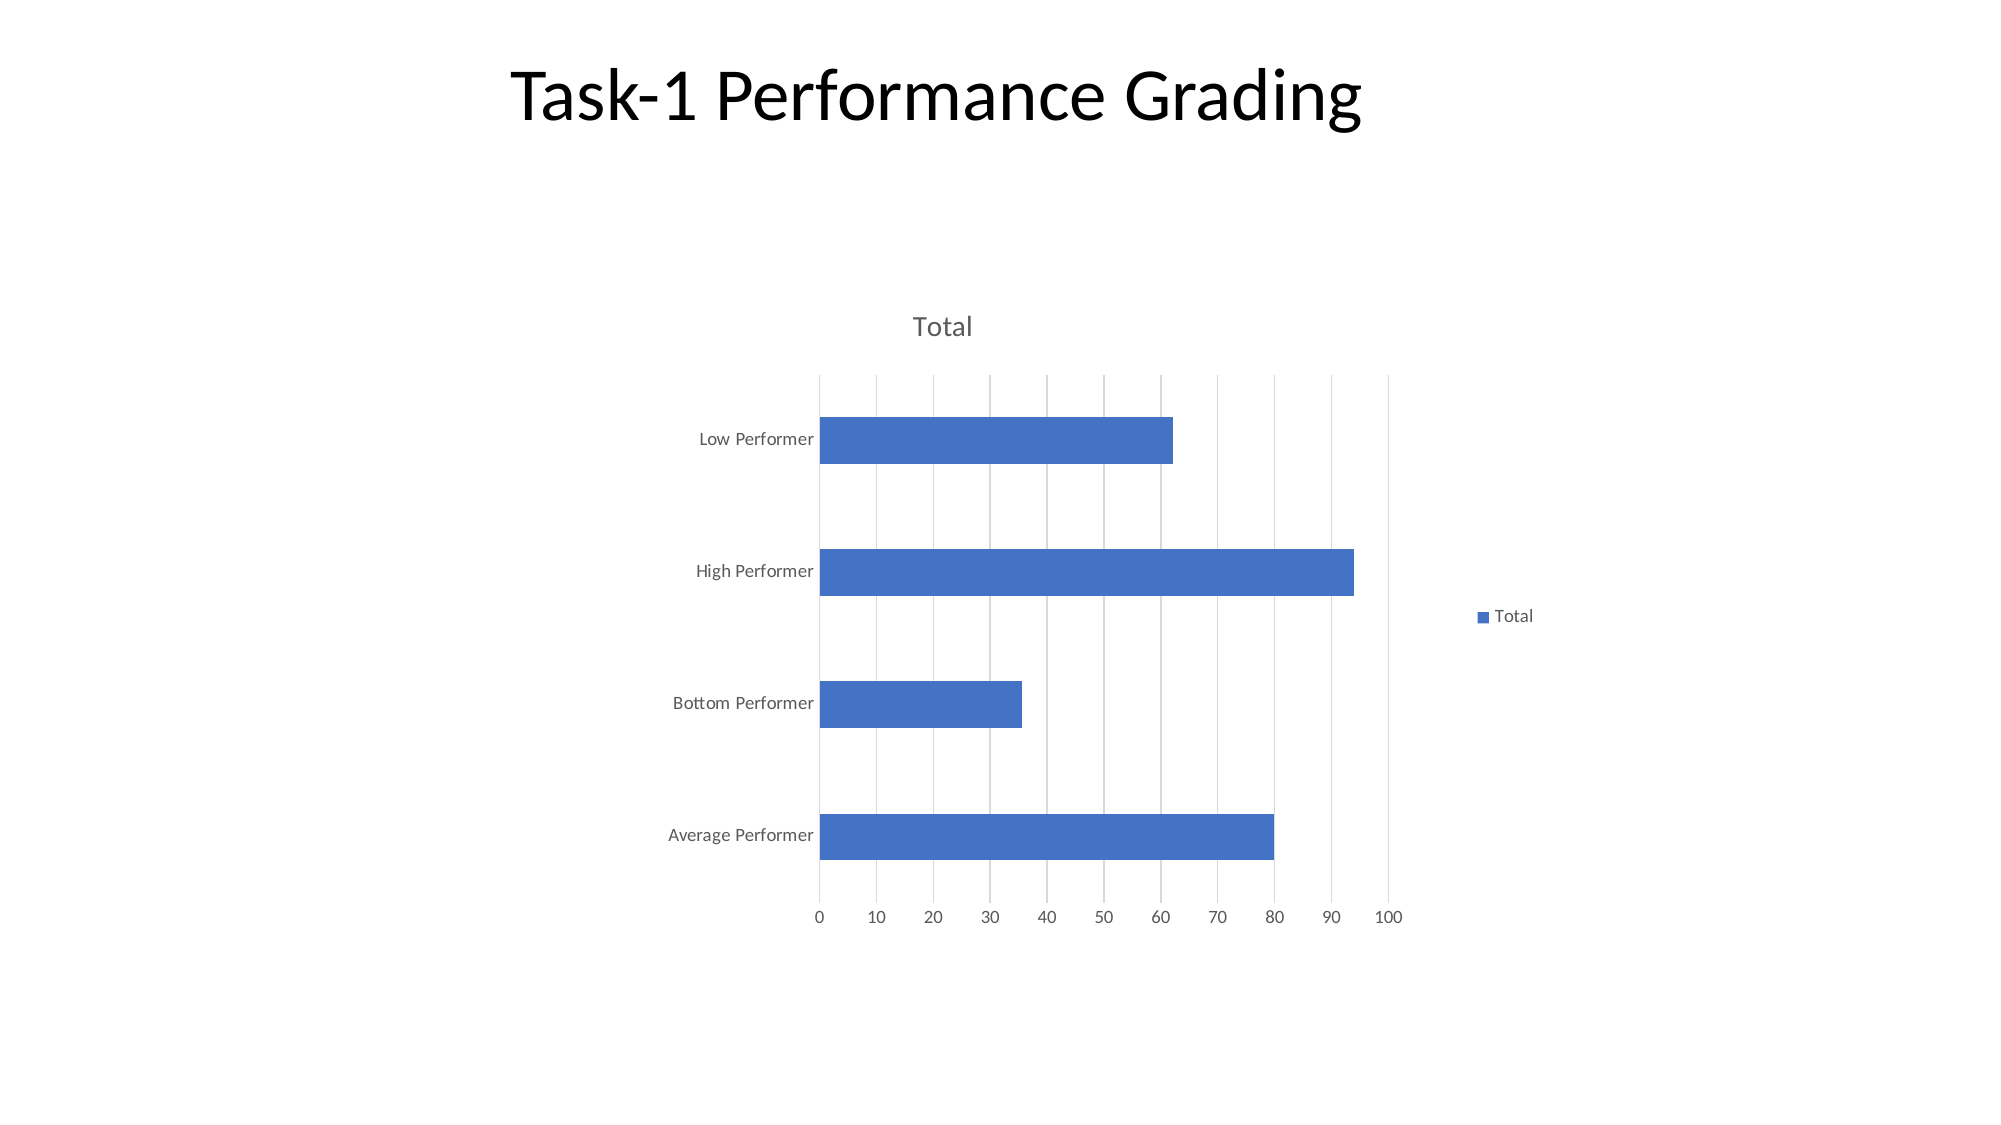

# Task-1 Performance Grading

### Chart:

| Category | Total |
|---|---|
| Average Performer | 79.96296296296296 |
| Bottom Performer | 35.625 |
| High Performer | 94.0 |
| Low Performer | 62.1875 |